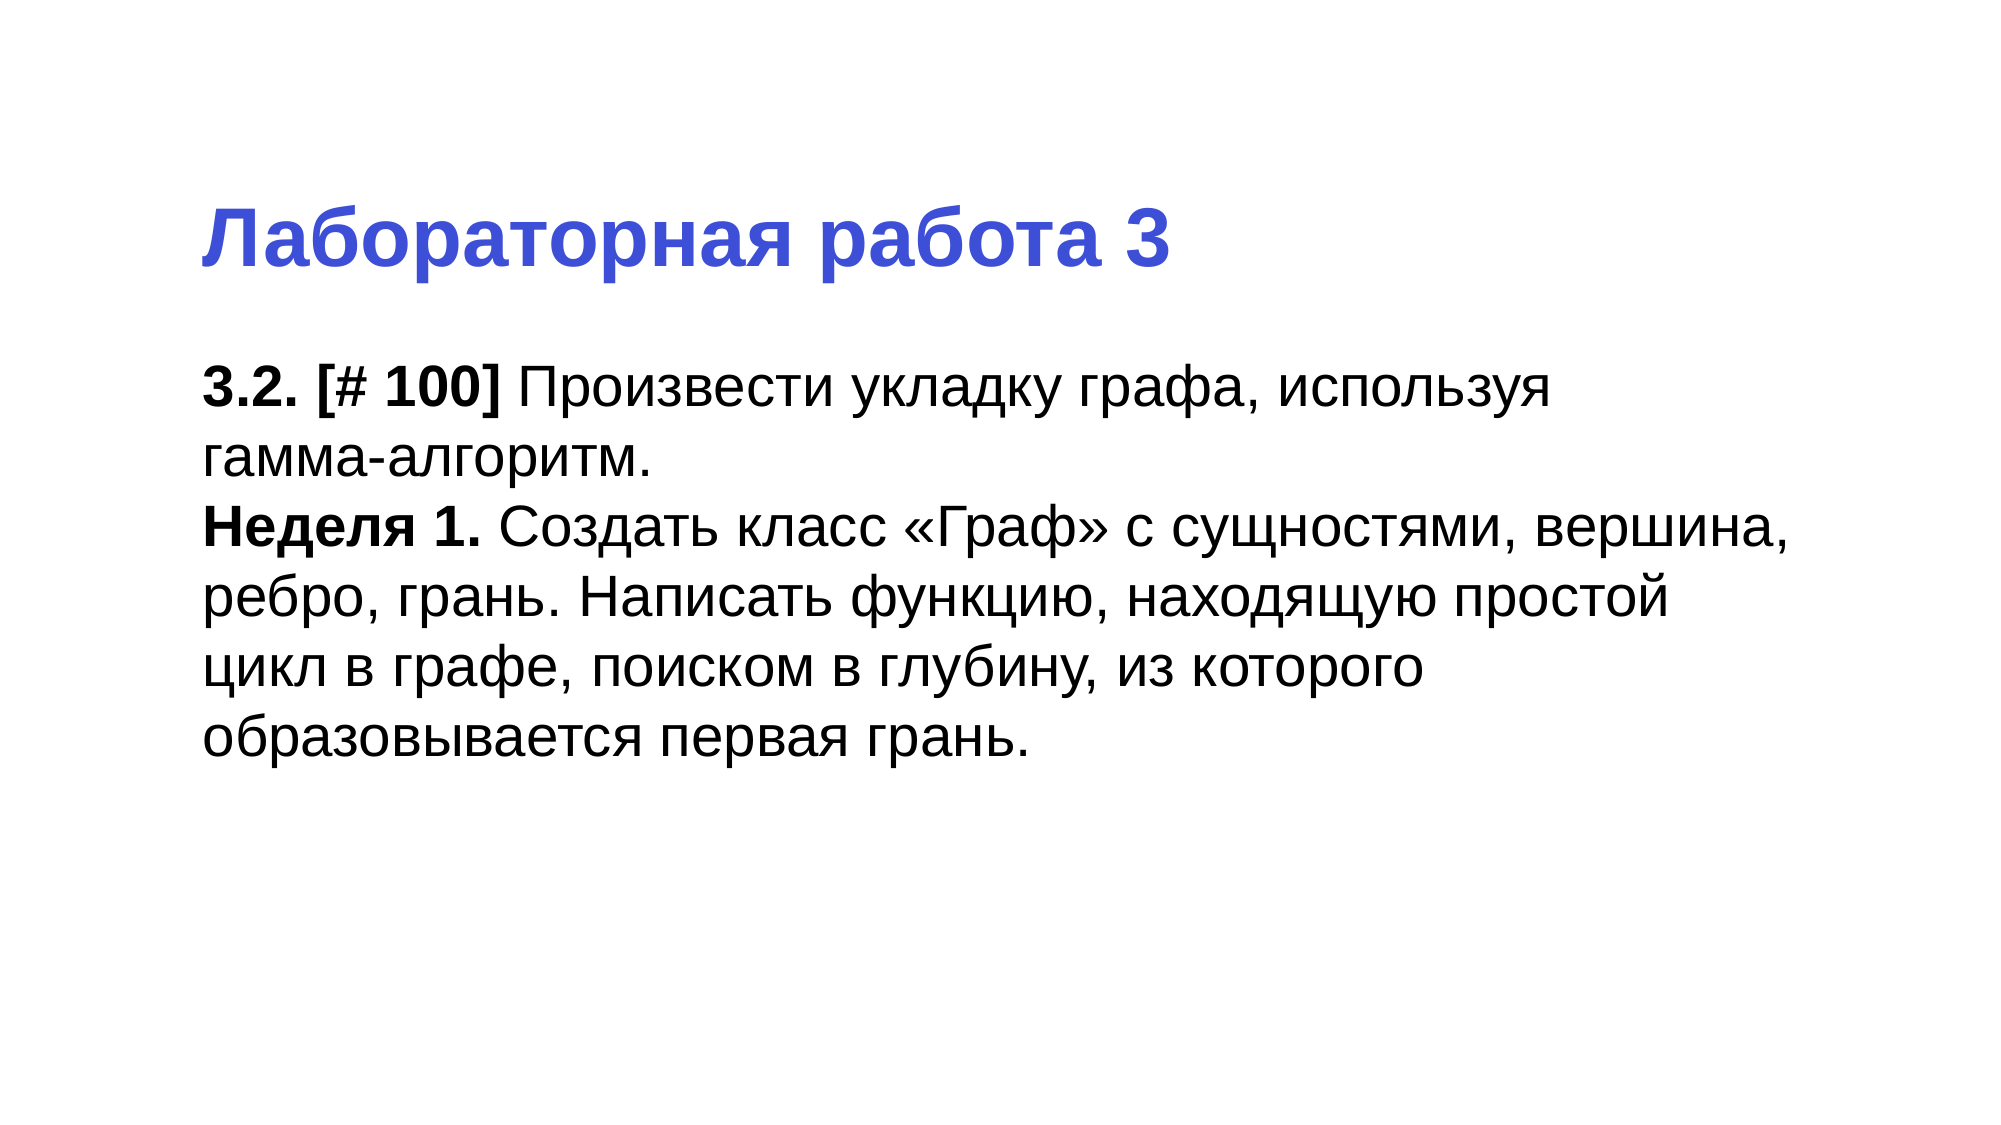

Лабораторная работа 3
3.2. [# 100] Произвести укладку графа, используя
гамма-алгоритм.
Неделя 1. Создать класс «Граф» с сущностями, вершина, ребро, грань. Написать функцию, находящую простой цикл в графе, поиском в глубину, из которого образовывается первая грань.